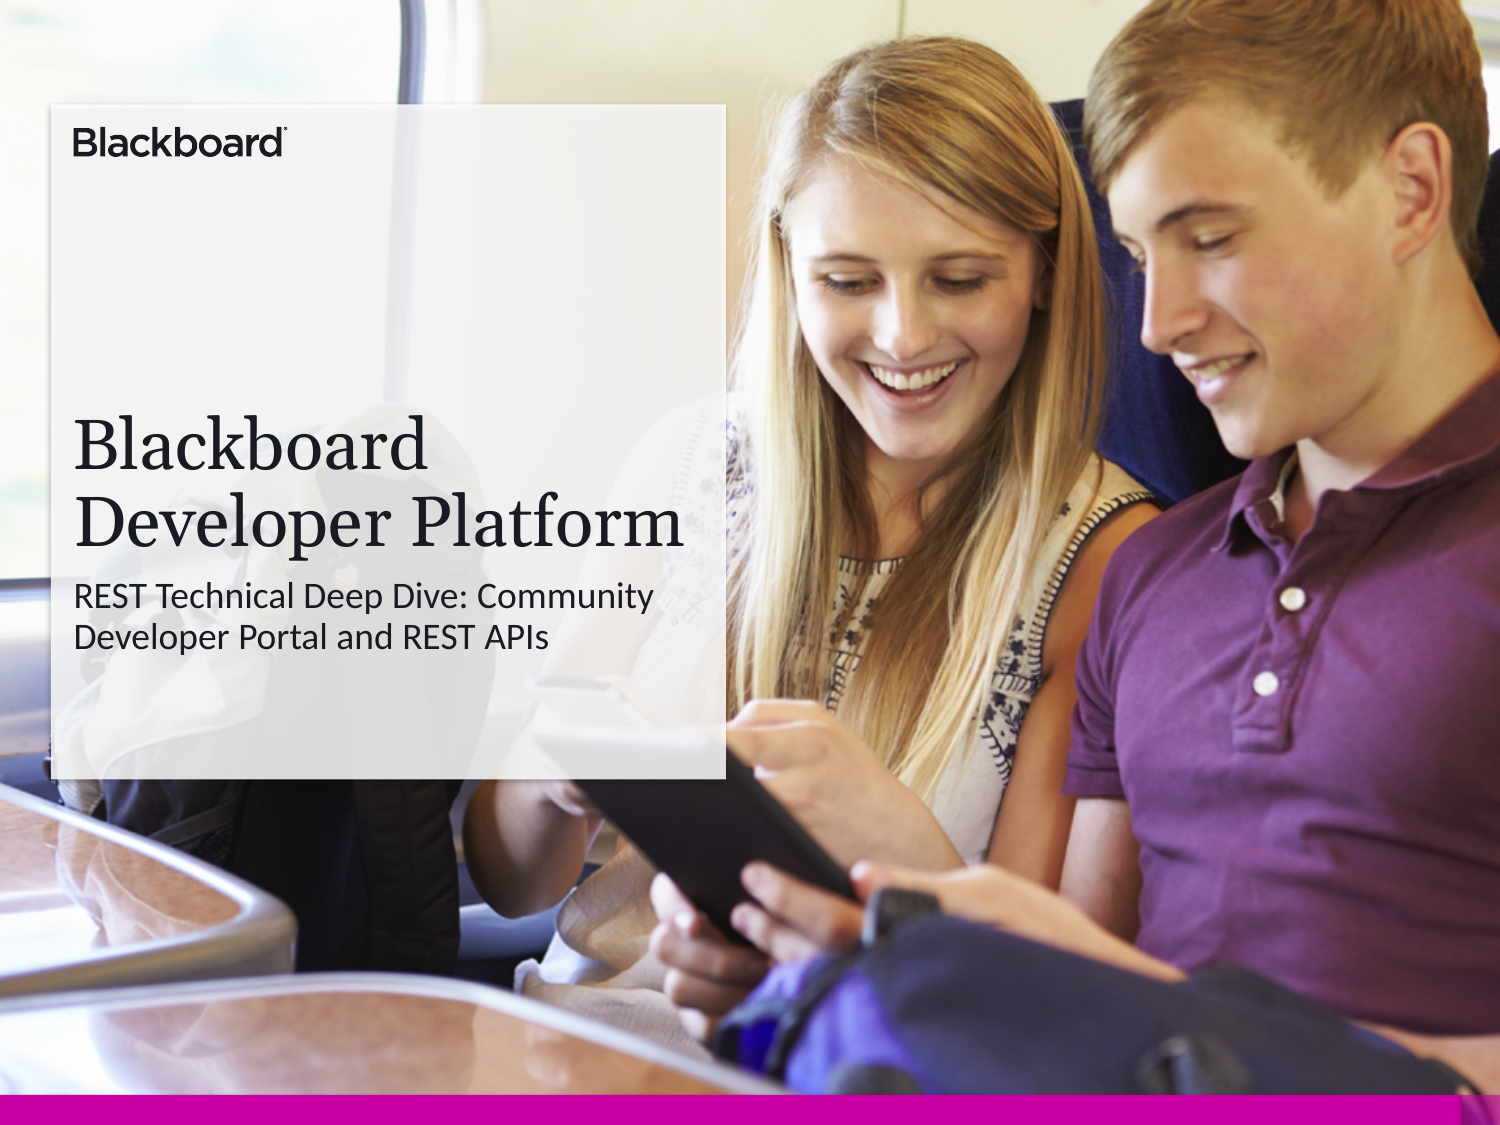

# Blackboard Developer Platform
REST Technical Deep Dive: Community Developer Portal and REST APIs